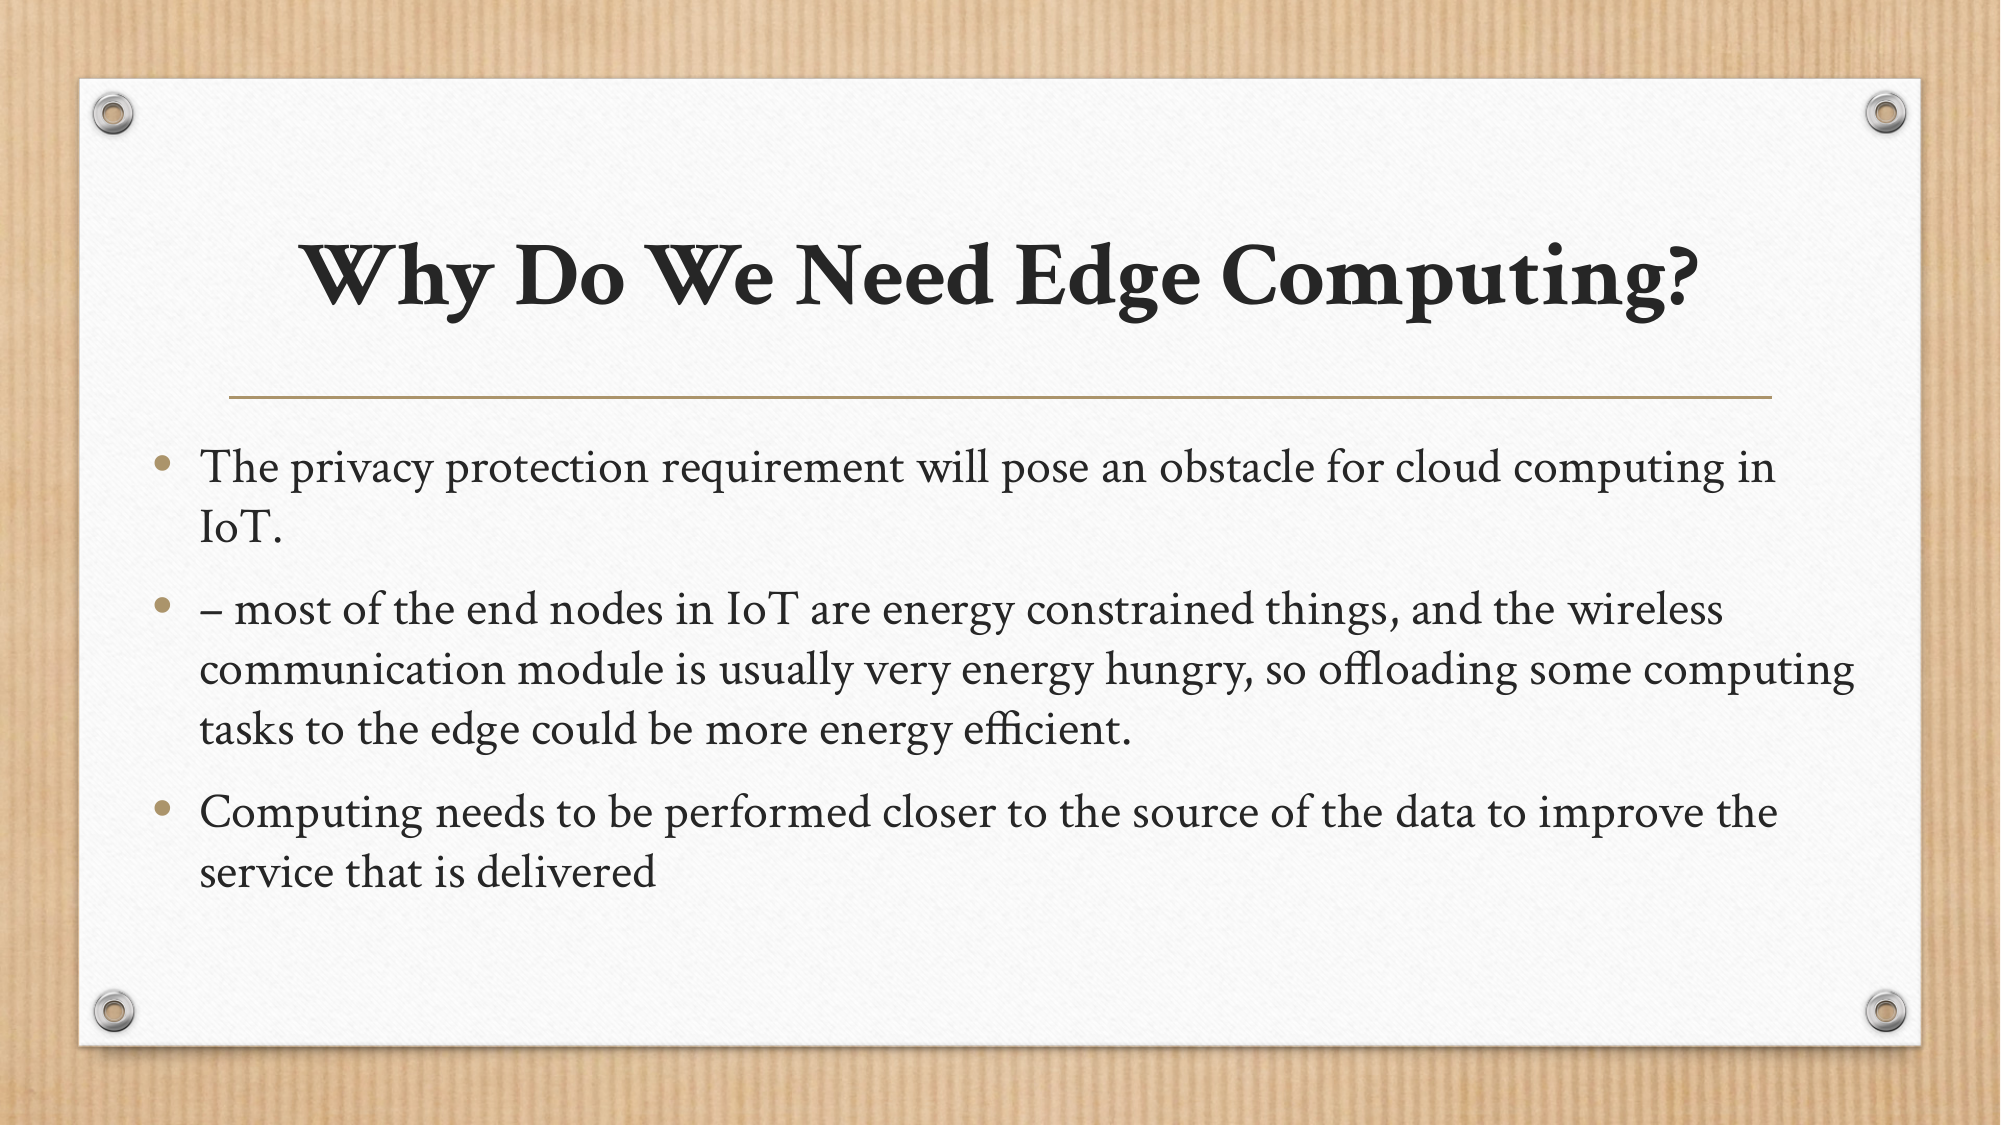

# Why Do We Need Edge Computing?
The privacy protection requirement will pose an obstacle for cloud computing in IoT.
– most of the end nodes in IoT are energy constrained things, and the wireless communication module is usually very energy hungry, so offloading some computing tasks to the edge could be more energy efficient.
Computing needs to be performed closer to the source of the data to improve the service that is delivered